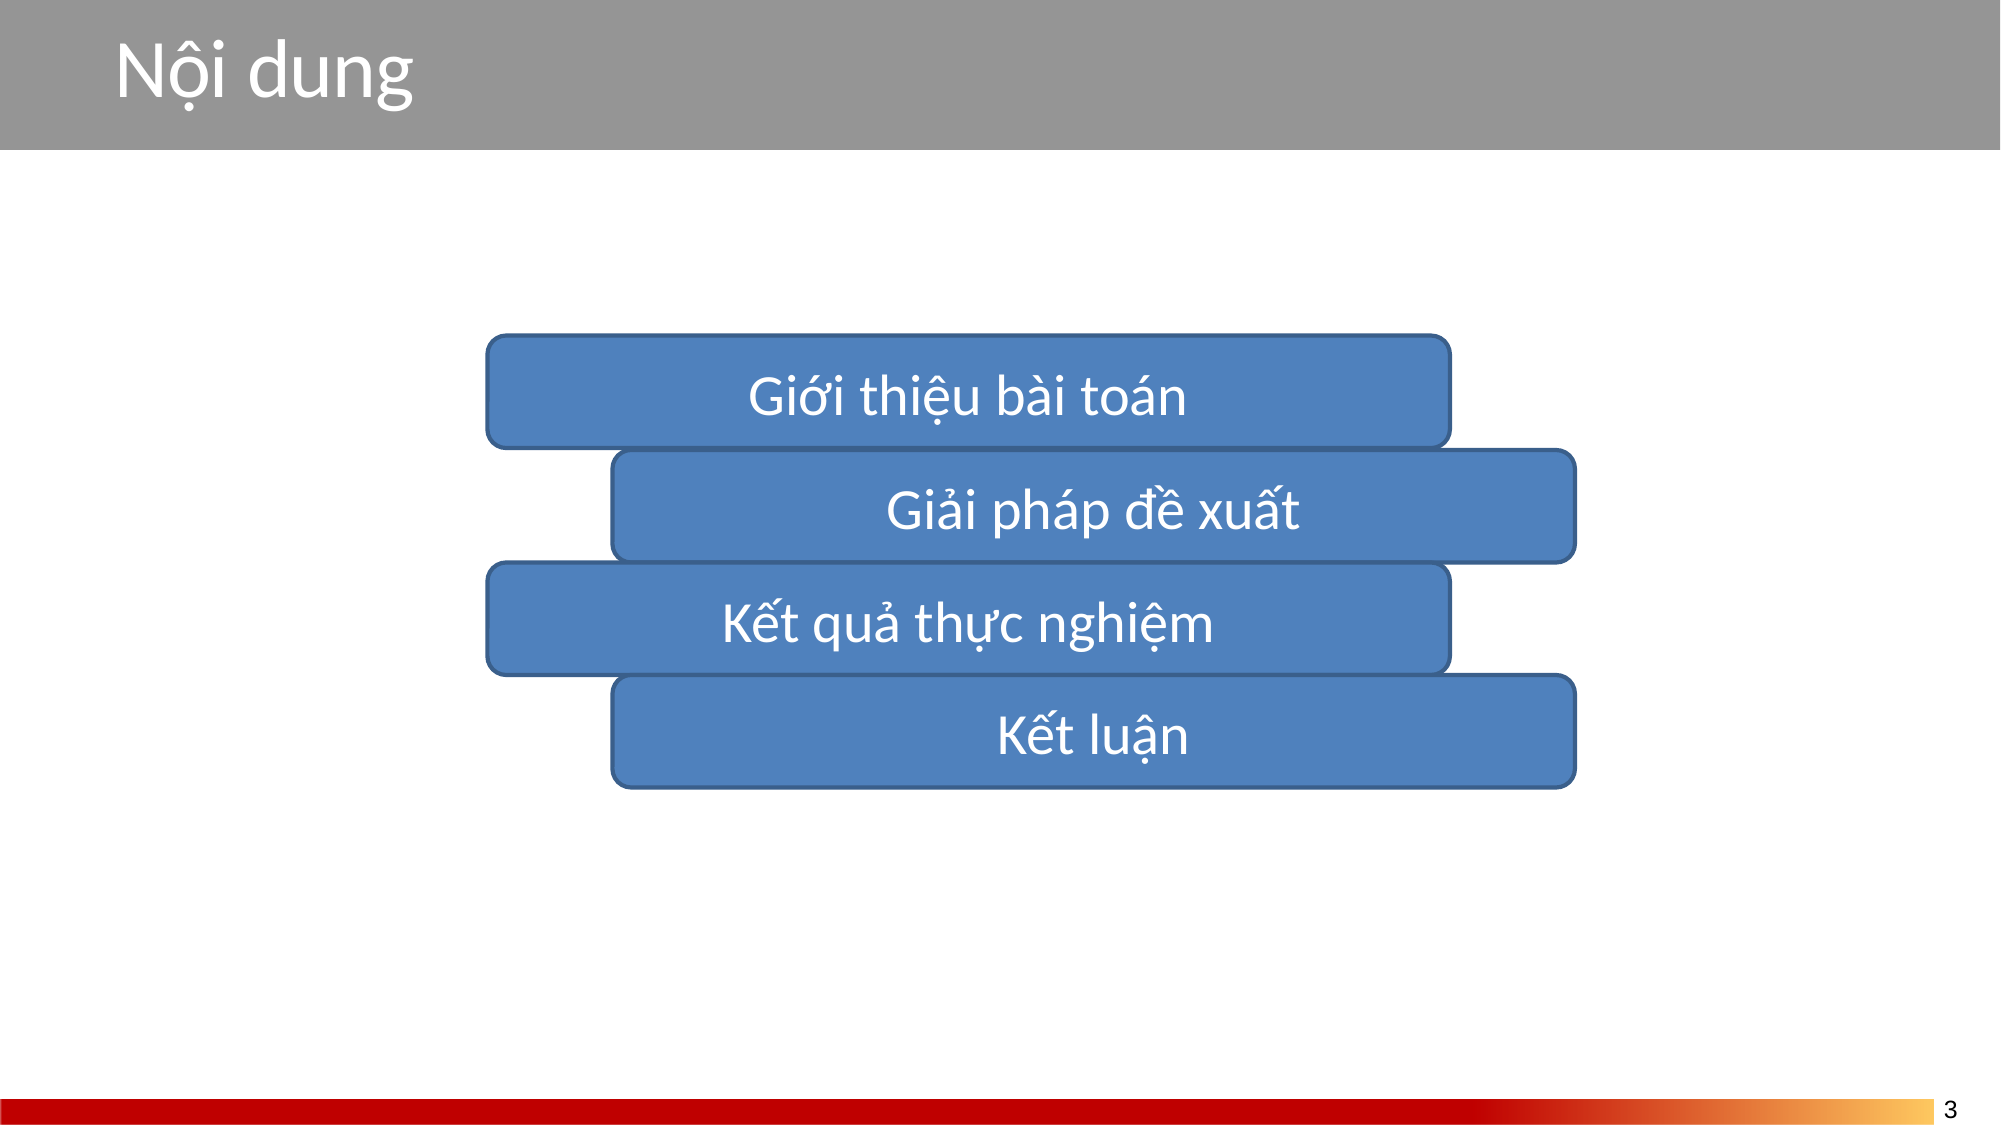

# Nội dung
Giới thiệu bài toán
Giải pháp đề xuất
Kết quả thực nghiệm
Kết luận
3